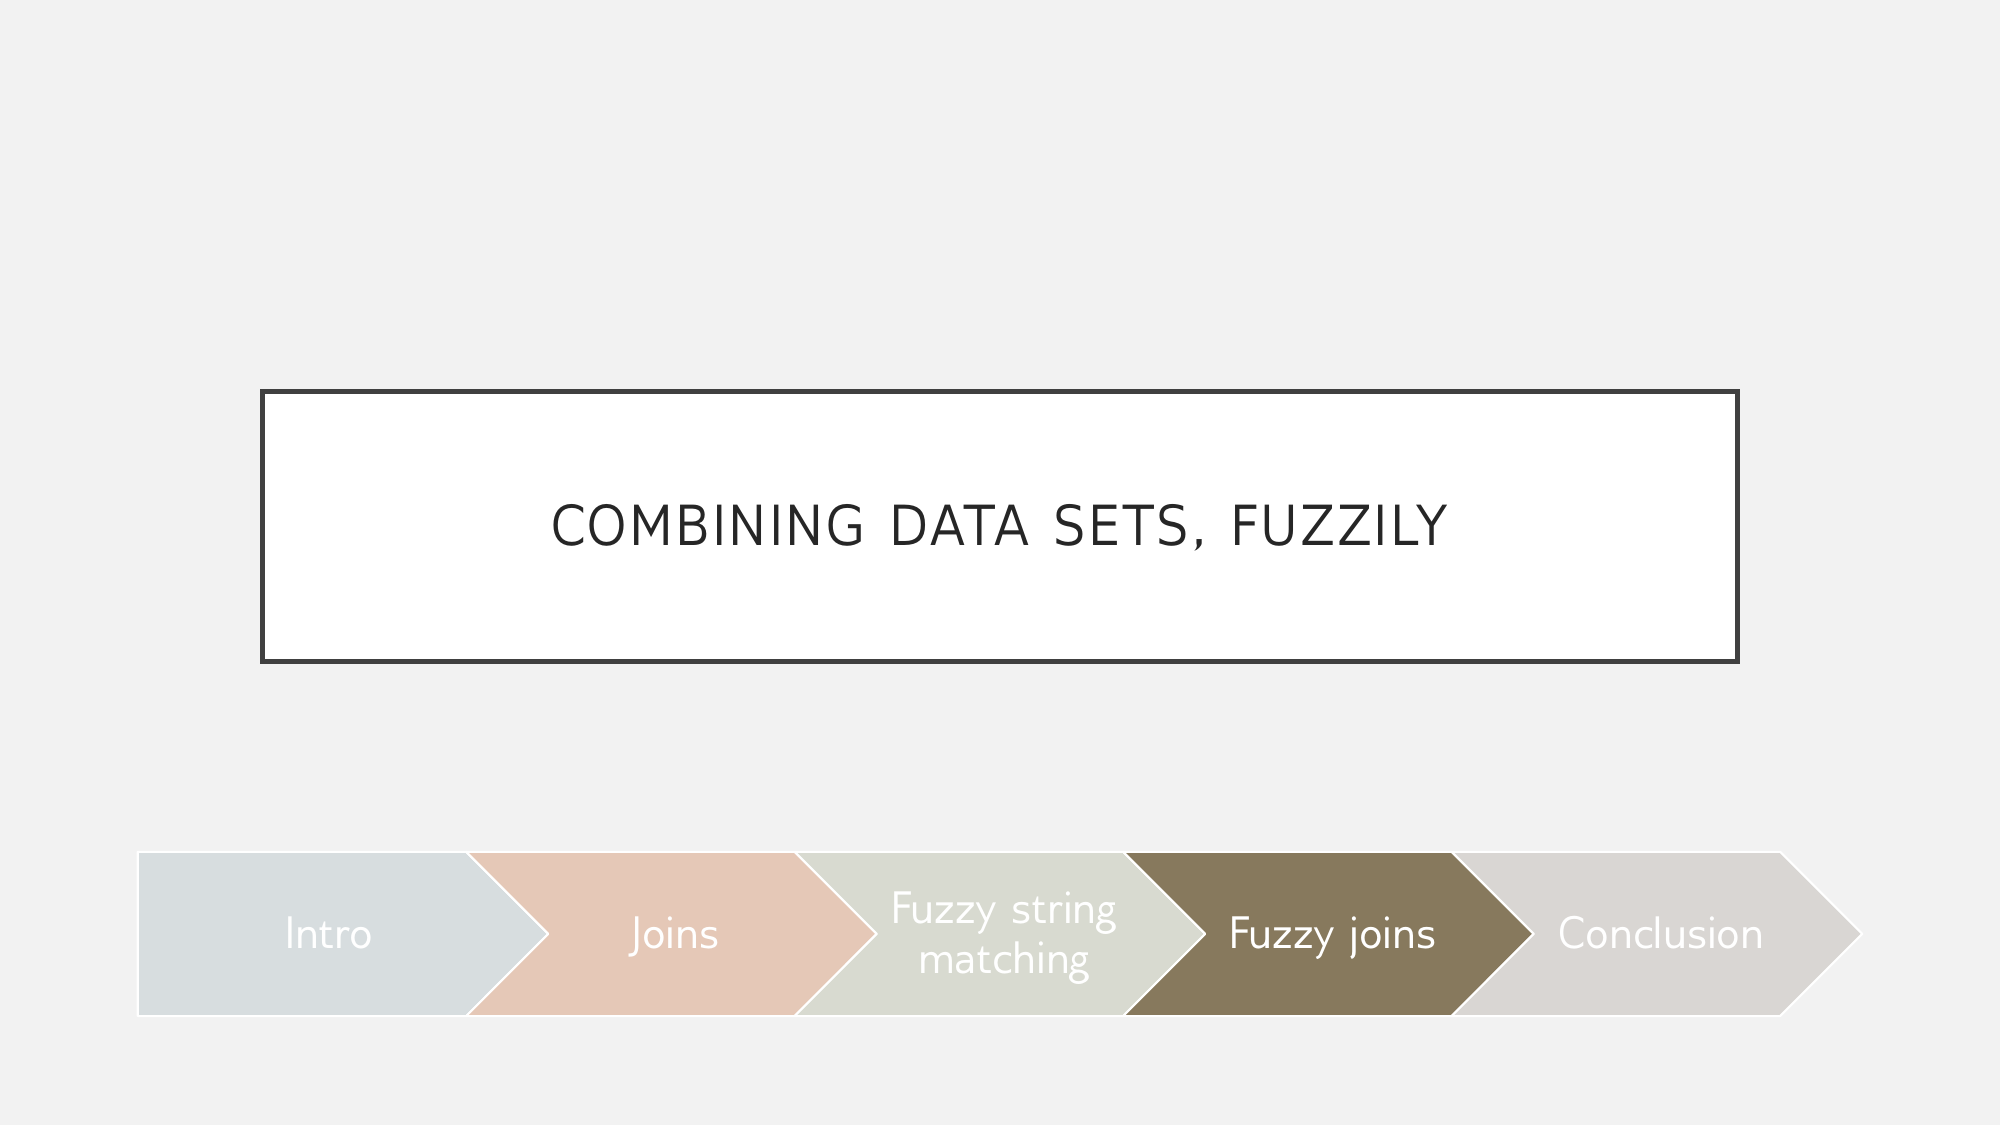

COMBINING DATA SETS, FUZZILY
Intro
Joins
Fuzzy string matching
Fuzzy joins
Conclusion